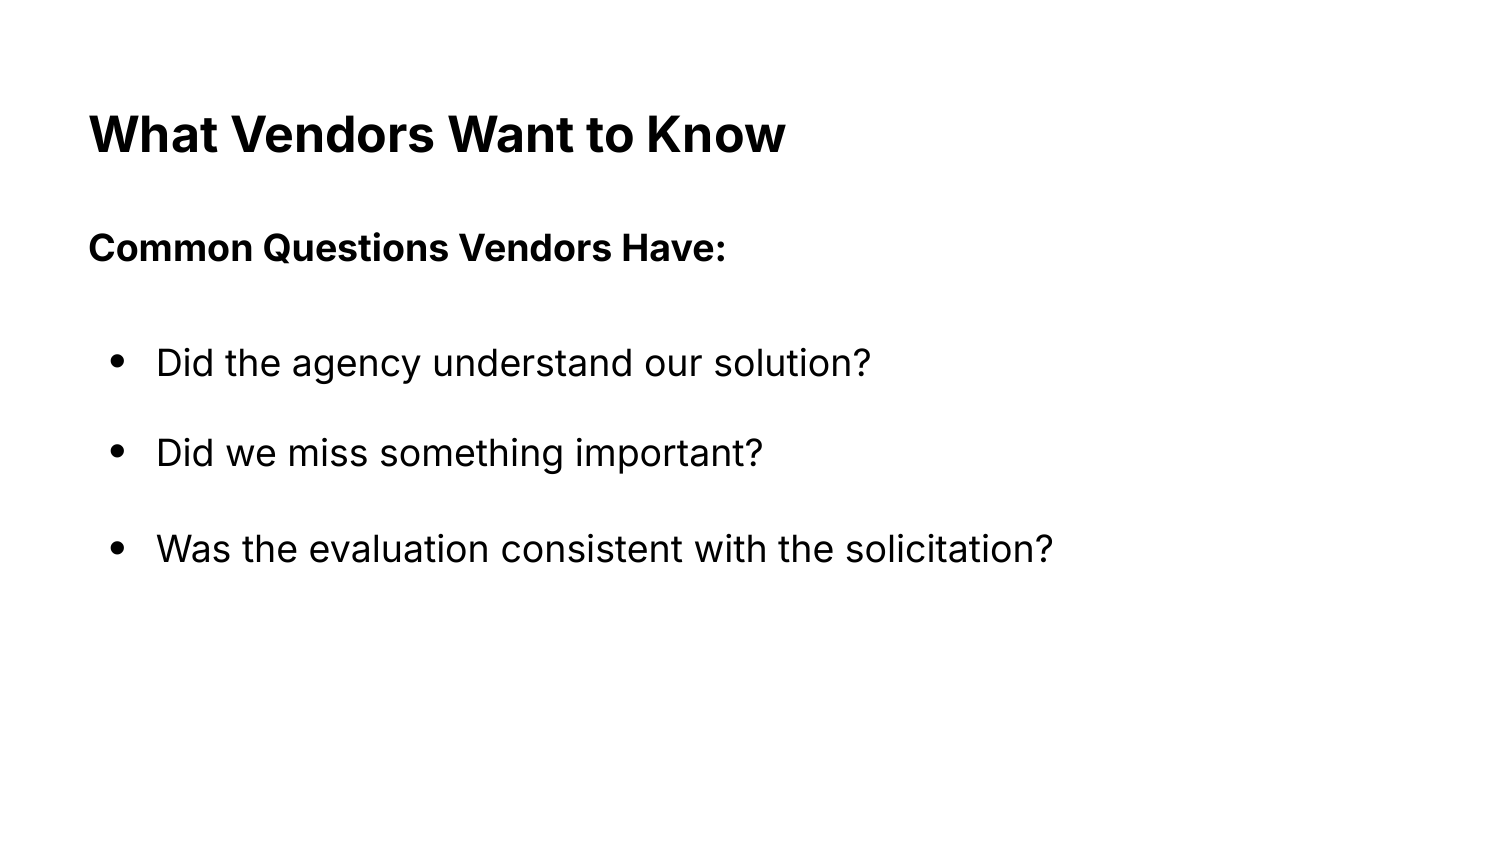

What Vendors Want to Know
Common Questions Vendors Have:
Did the agency understand our solution?
Did we miss something important?
Was the evaluation consistent with the solicitation?